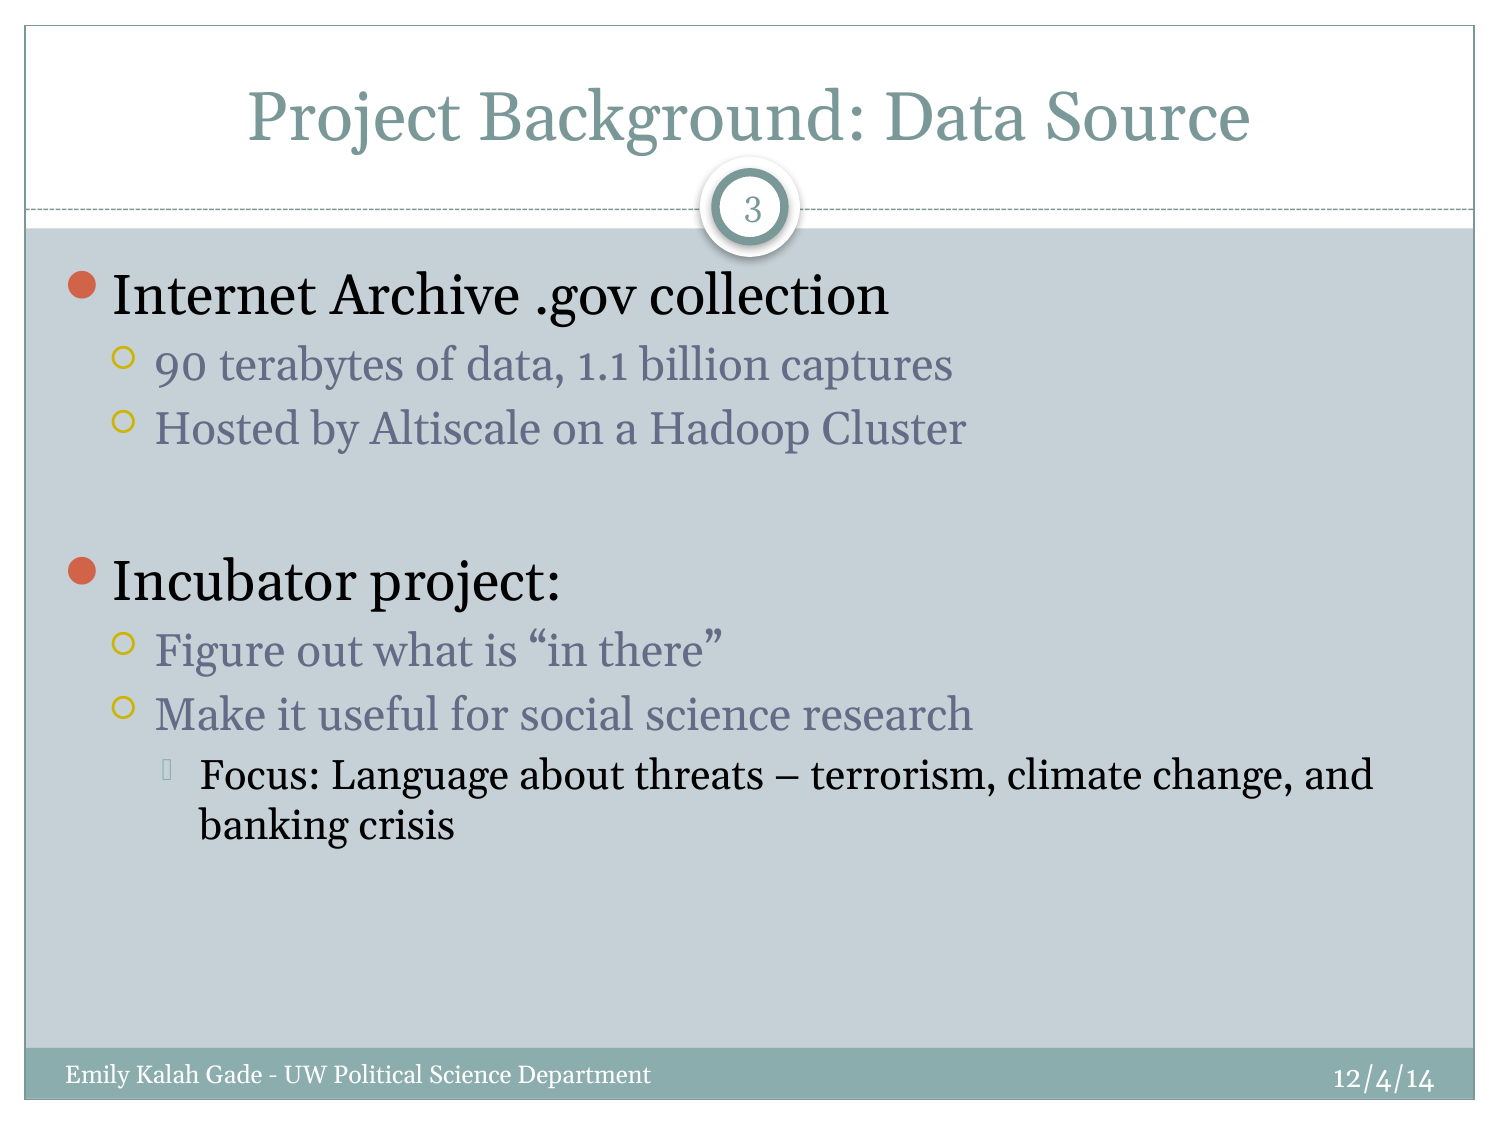

# Project Background: Data Source
3
Internet Archive .gov collection
90 terabytes of data, 1.1 billion captures
Hosted by Altiscale on a Hadoop Cluster

Incubator project:
Figure out what is “in there”
Make it useful for social science research
Focus: Language about threats – terrorism, climate change, and banking crisis
12/4/14
Emily Kalah Gade - UW Political Science Department